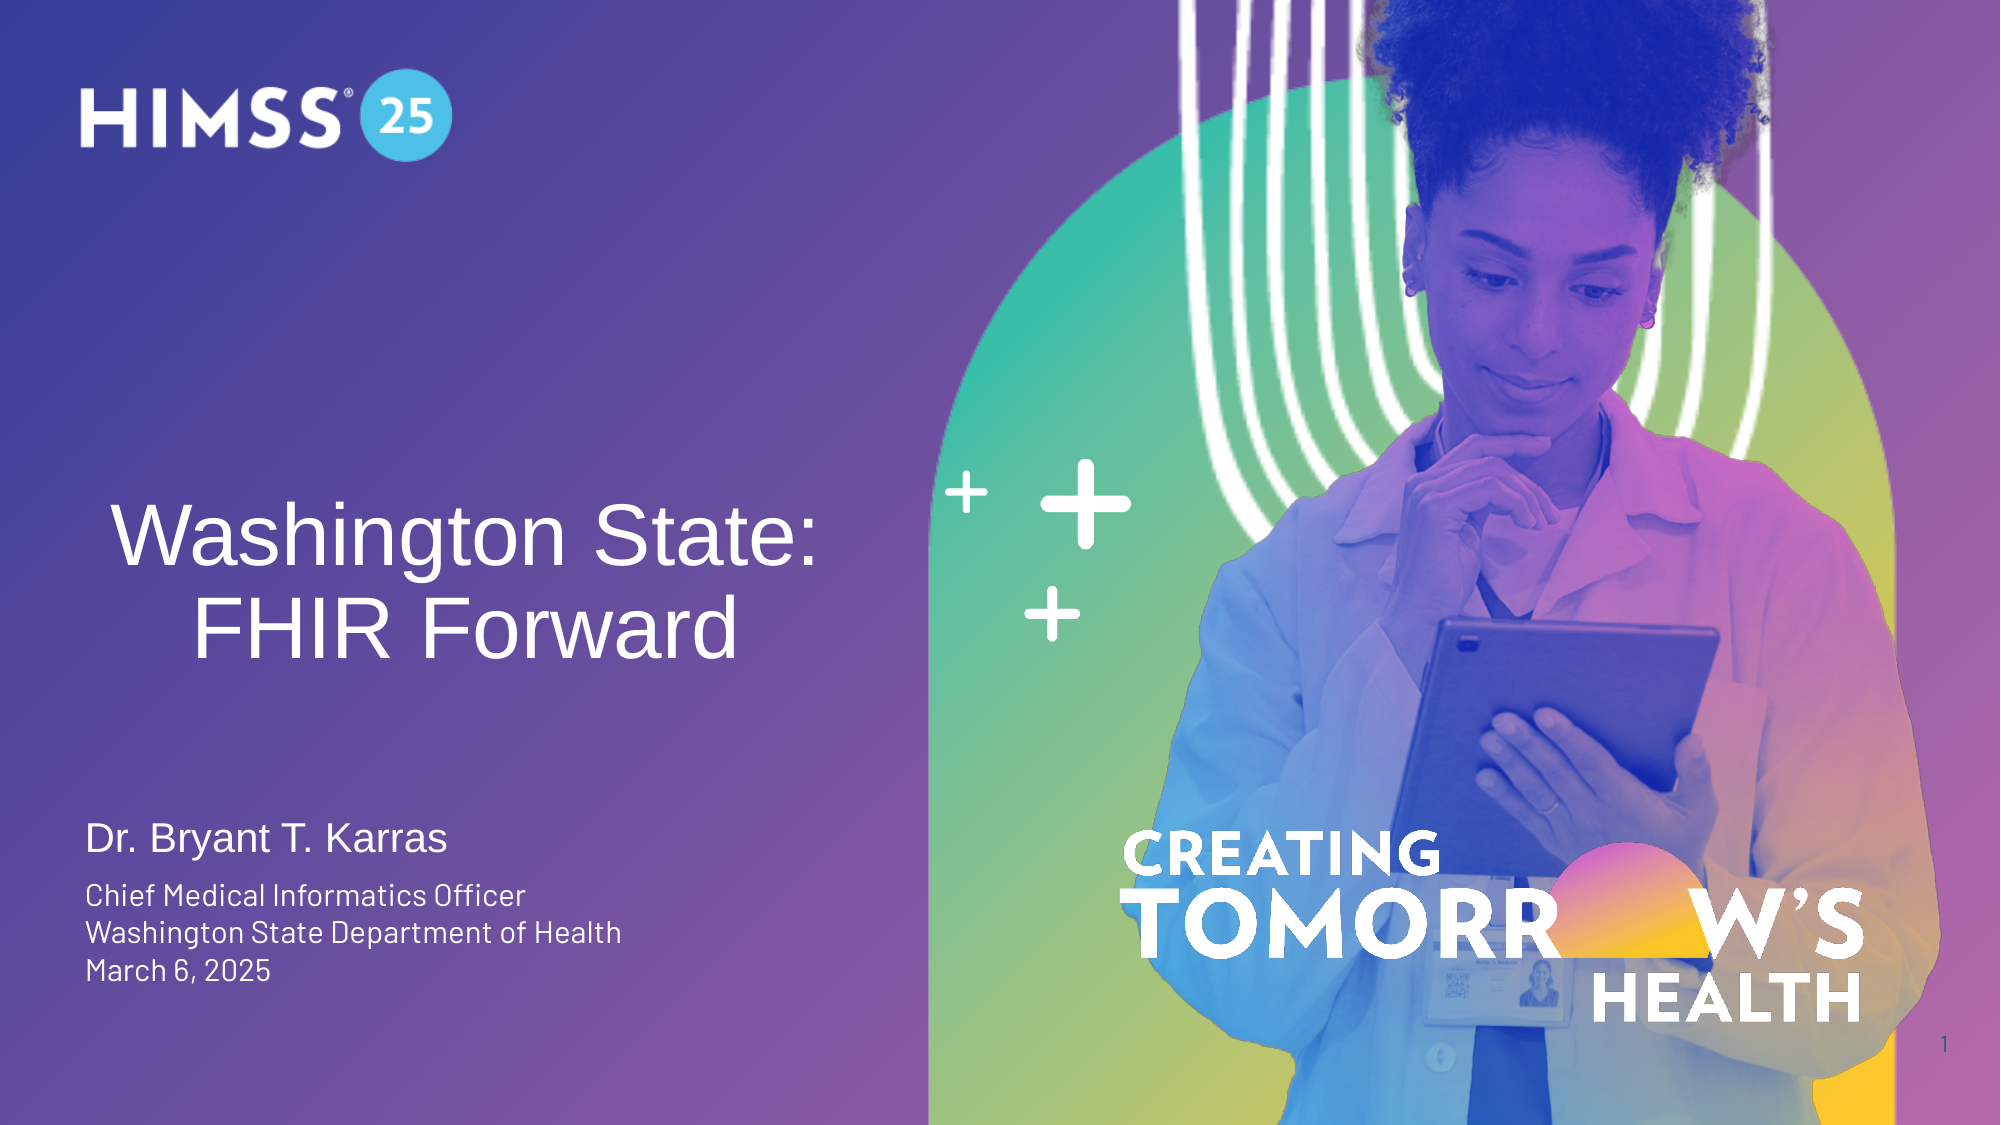

Washington State:
FHIR Forward
Dr. Bryant T. Karras
Chief Medical Informatics Officer
Washington State Department of Health
March 6, 2025